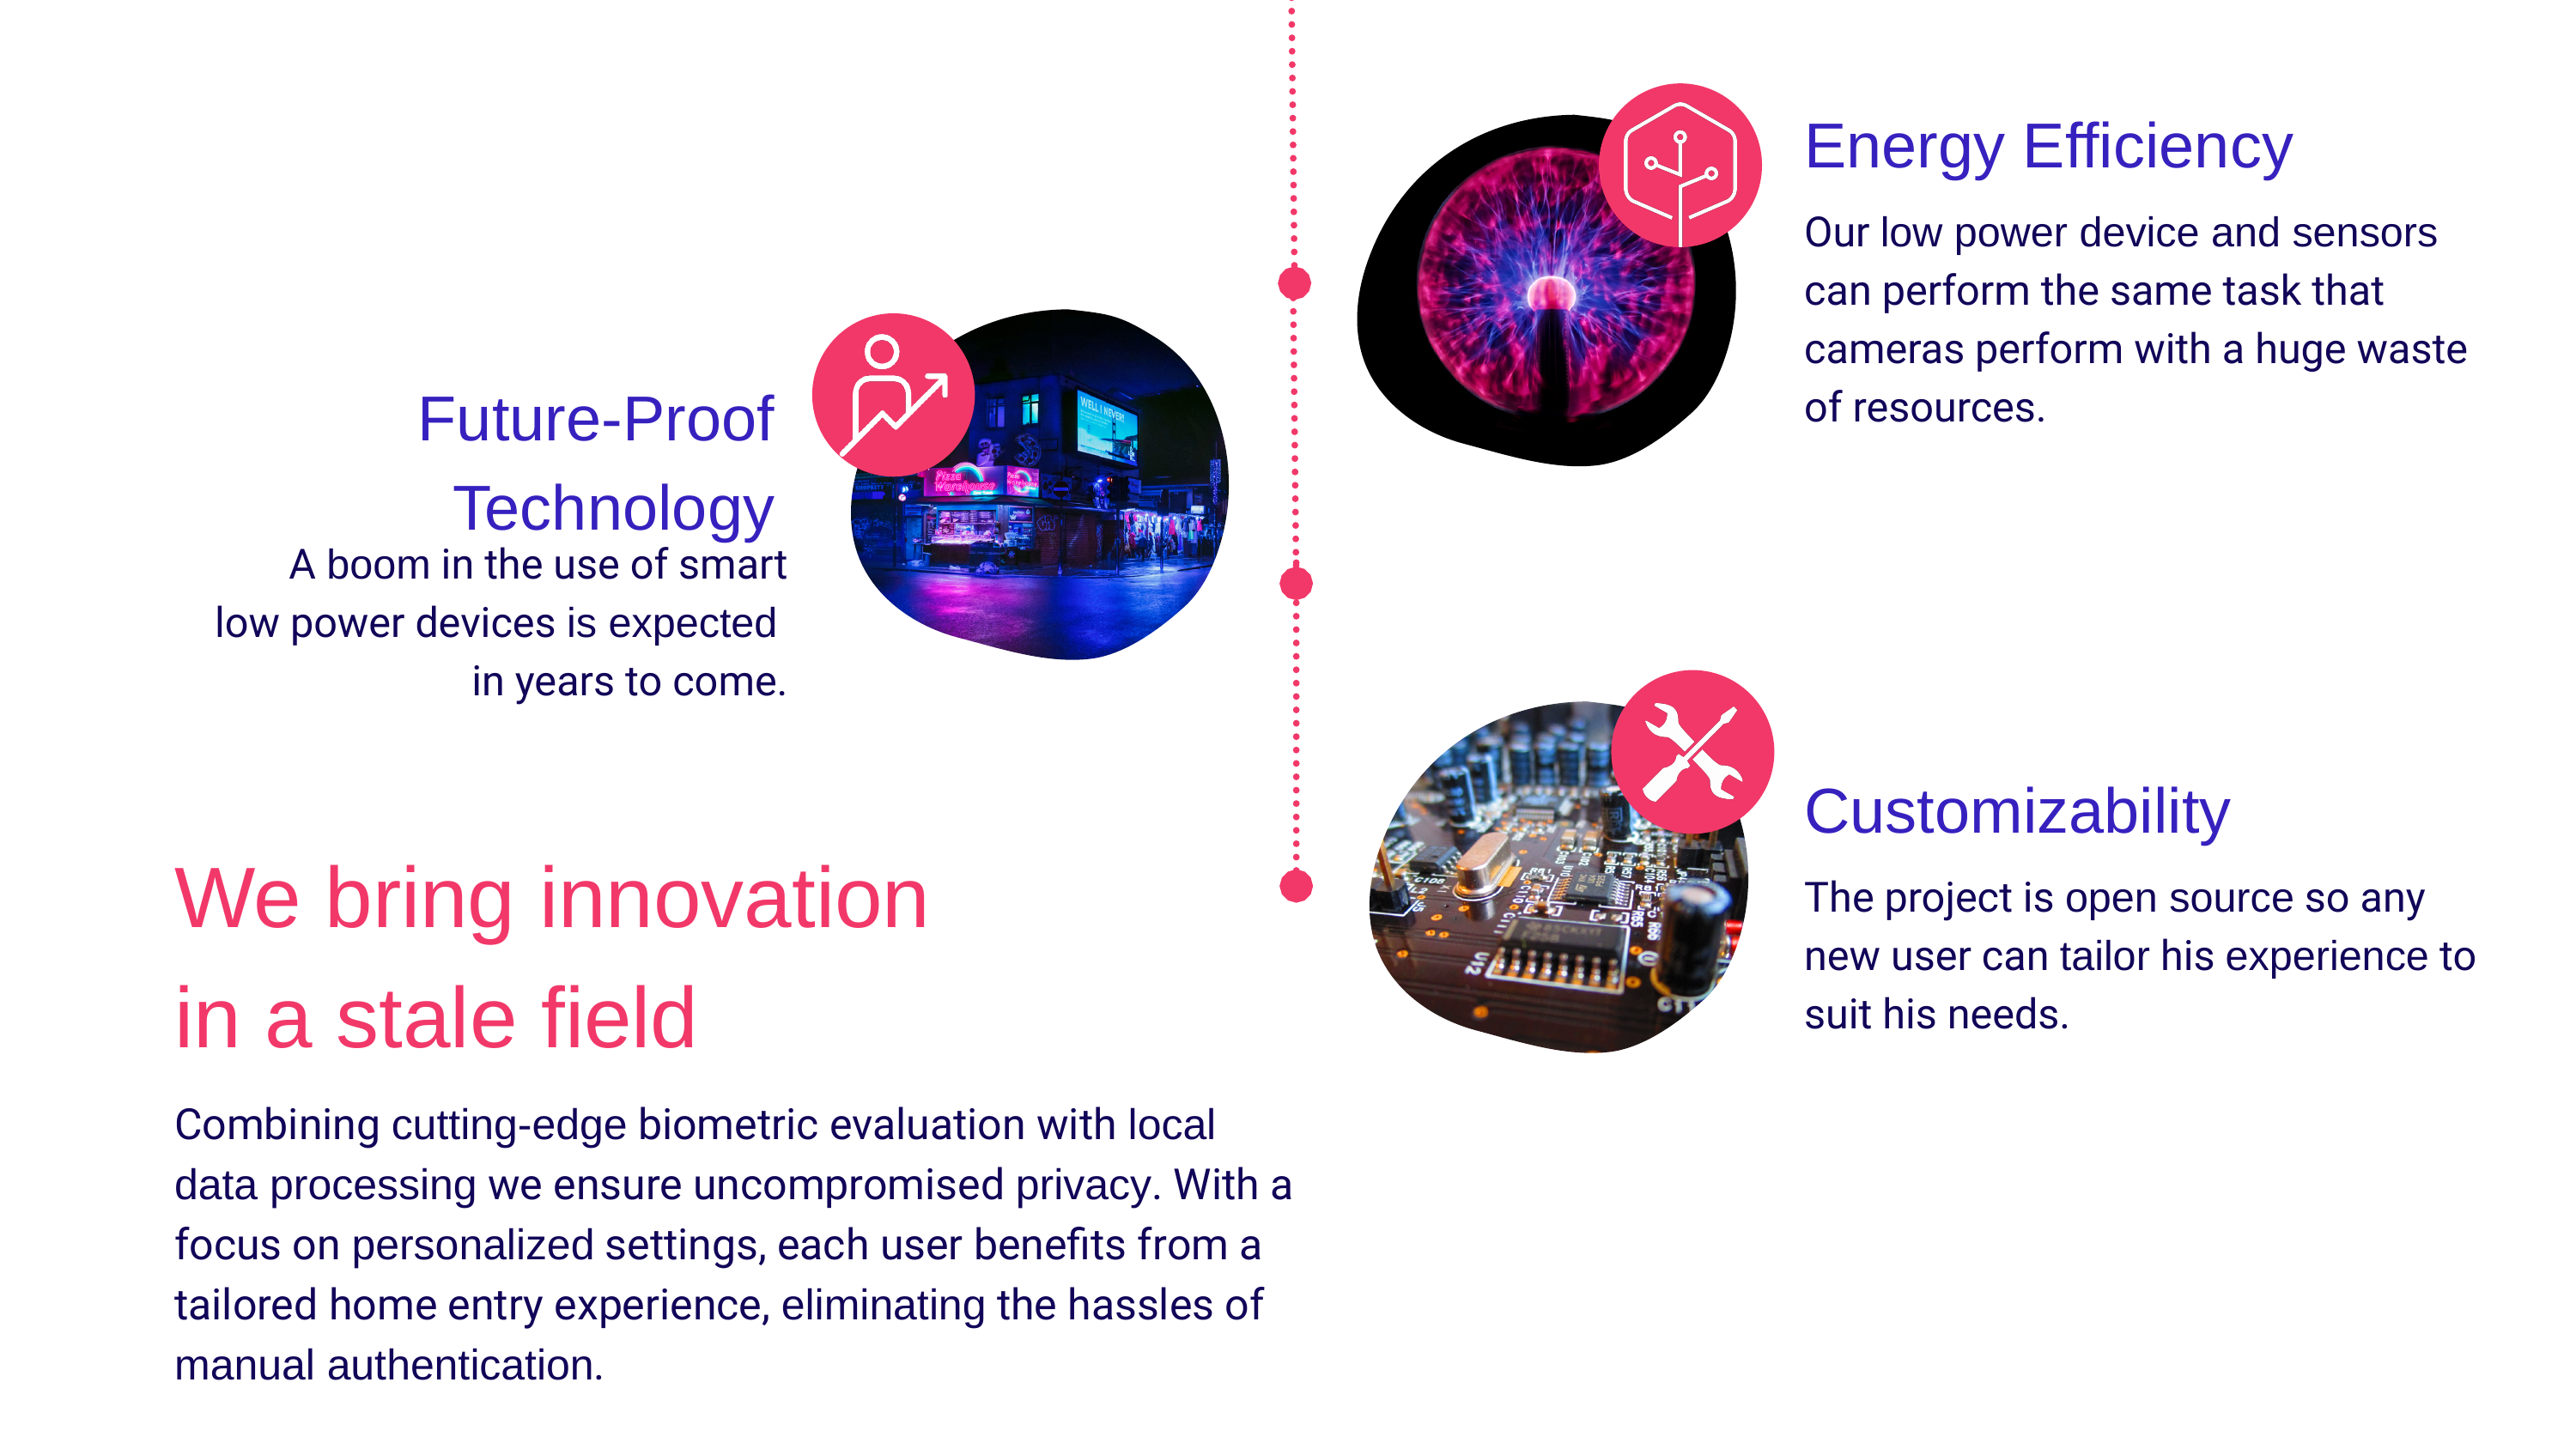

Energy Efficiency

Our low power device and sensors can perform the same task that cameras perform with a huge waste of resources.

Future-Proof Technology
A boom in the use of smart
low power devices is expected
in years to come.

Customizability
We bring innovation
in a stale field
The project is open source so any new user can tailor his experience to suit his needs.
Combining cutting-edge biometric evaluation with local data processing we ensure uncompromised privacy. With a focus on personalized settings, each user benefits from a tailored home entry experience, eliminating the hassles of manual authentication.